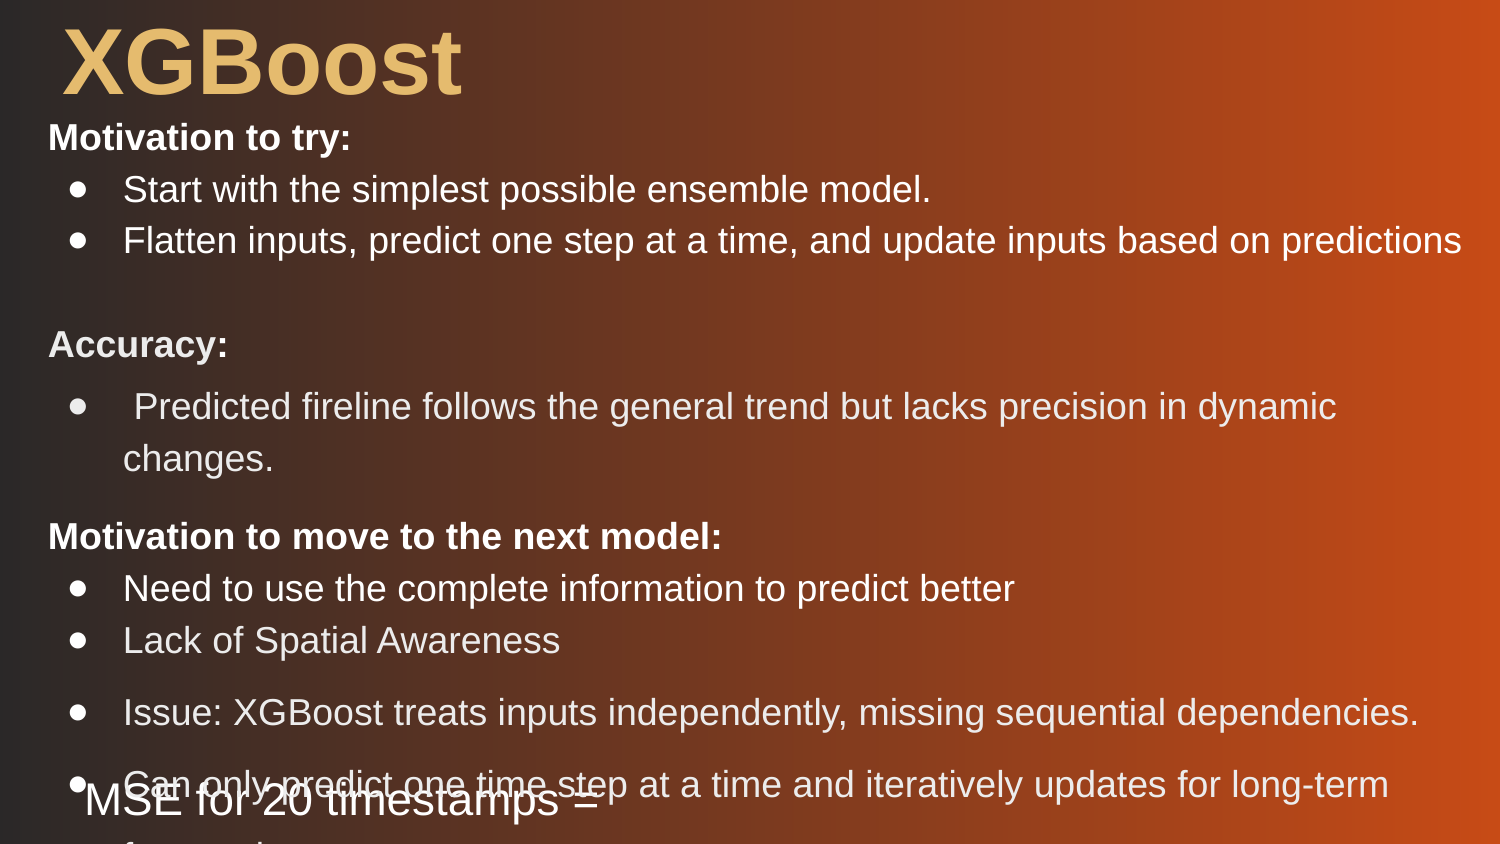

XGBoost
Motivation to try:
Start with the simplest possible ensemble model.
Flatten inputs, predict one step at a time, and update inputs based on predictions

Accuracy:
 Predicted fireline follows the general trend but lacks precision in dynamic changes.
Motivation to move to the next model:
Need to use the complete information to predict better
Lack of Spatial Awareness
Issue: XGBoost treats inputs independently, missing sequential dependencies.
Can only predict one time step at a time and iteratively updates for long-term forecasting.

MSE for 20 timestamps = 0.026